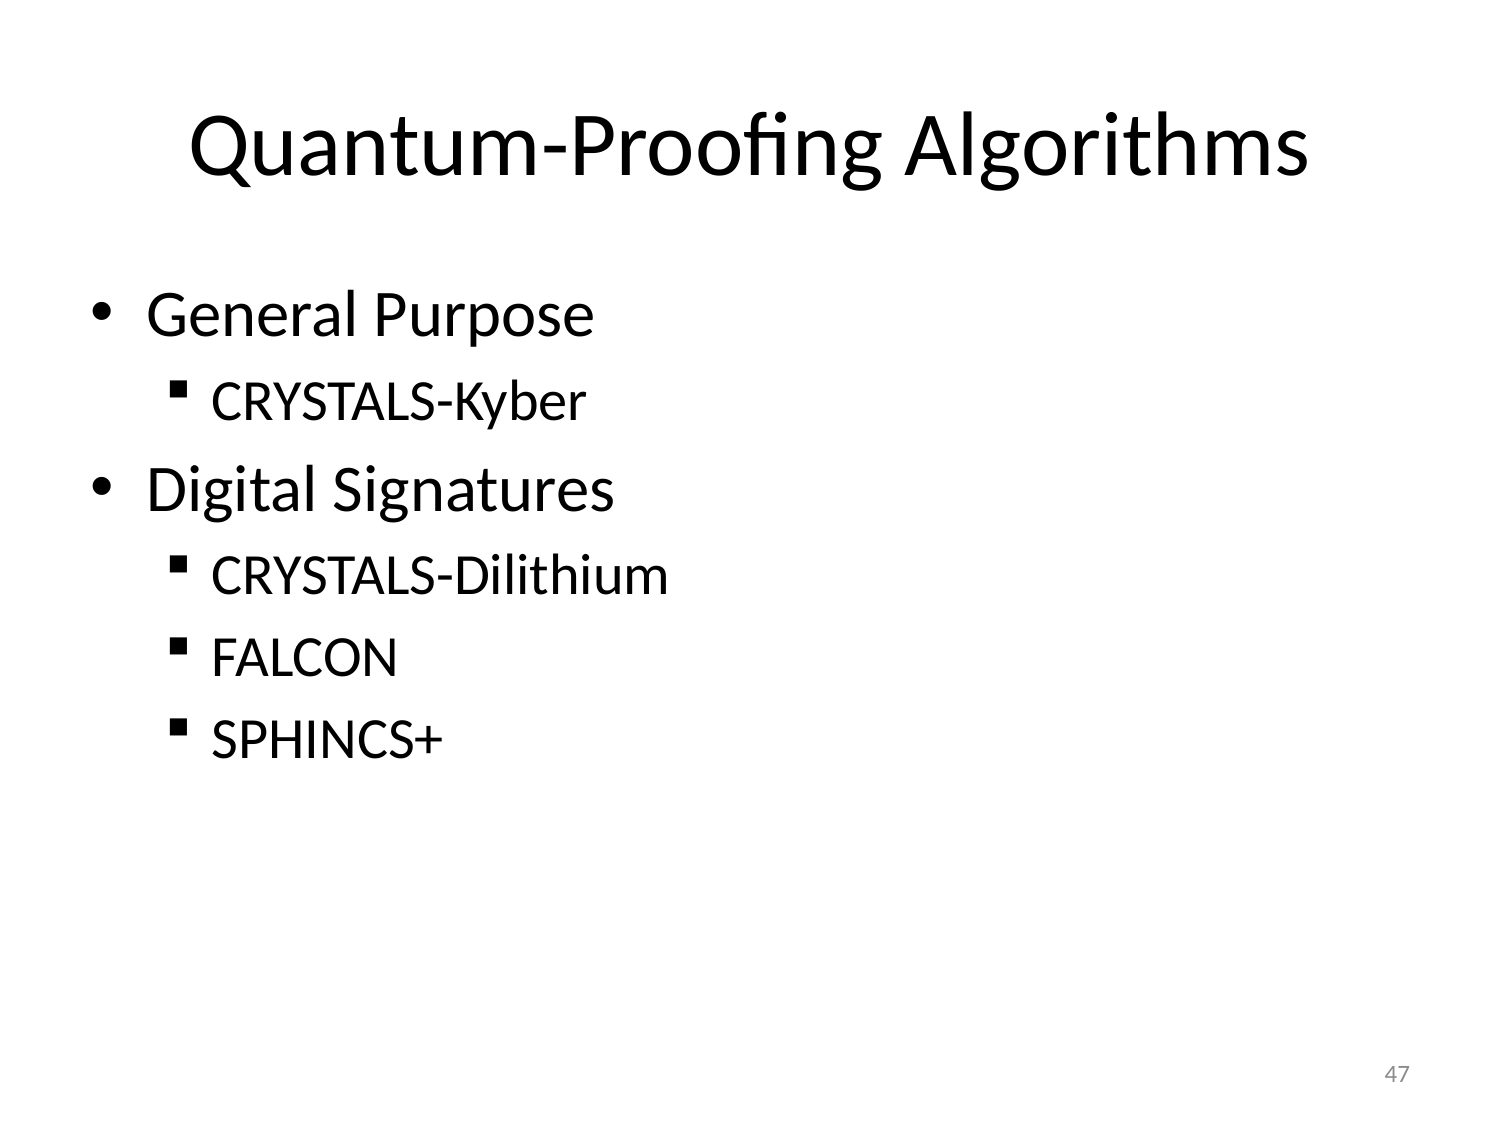

# Quantum-Proofing Algorithms
General Purpose
CRYSTALS-Kyber
Digital Signatures
CRYSTALS-Dilithium
FALCON
SPHINCS+
47